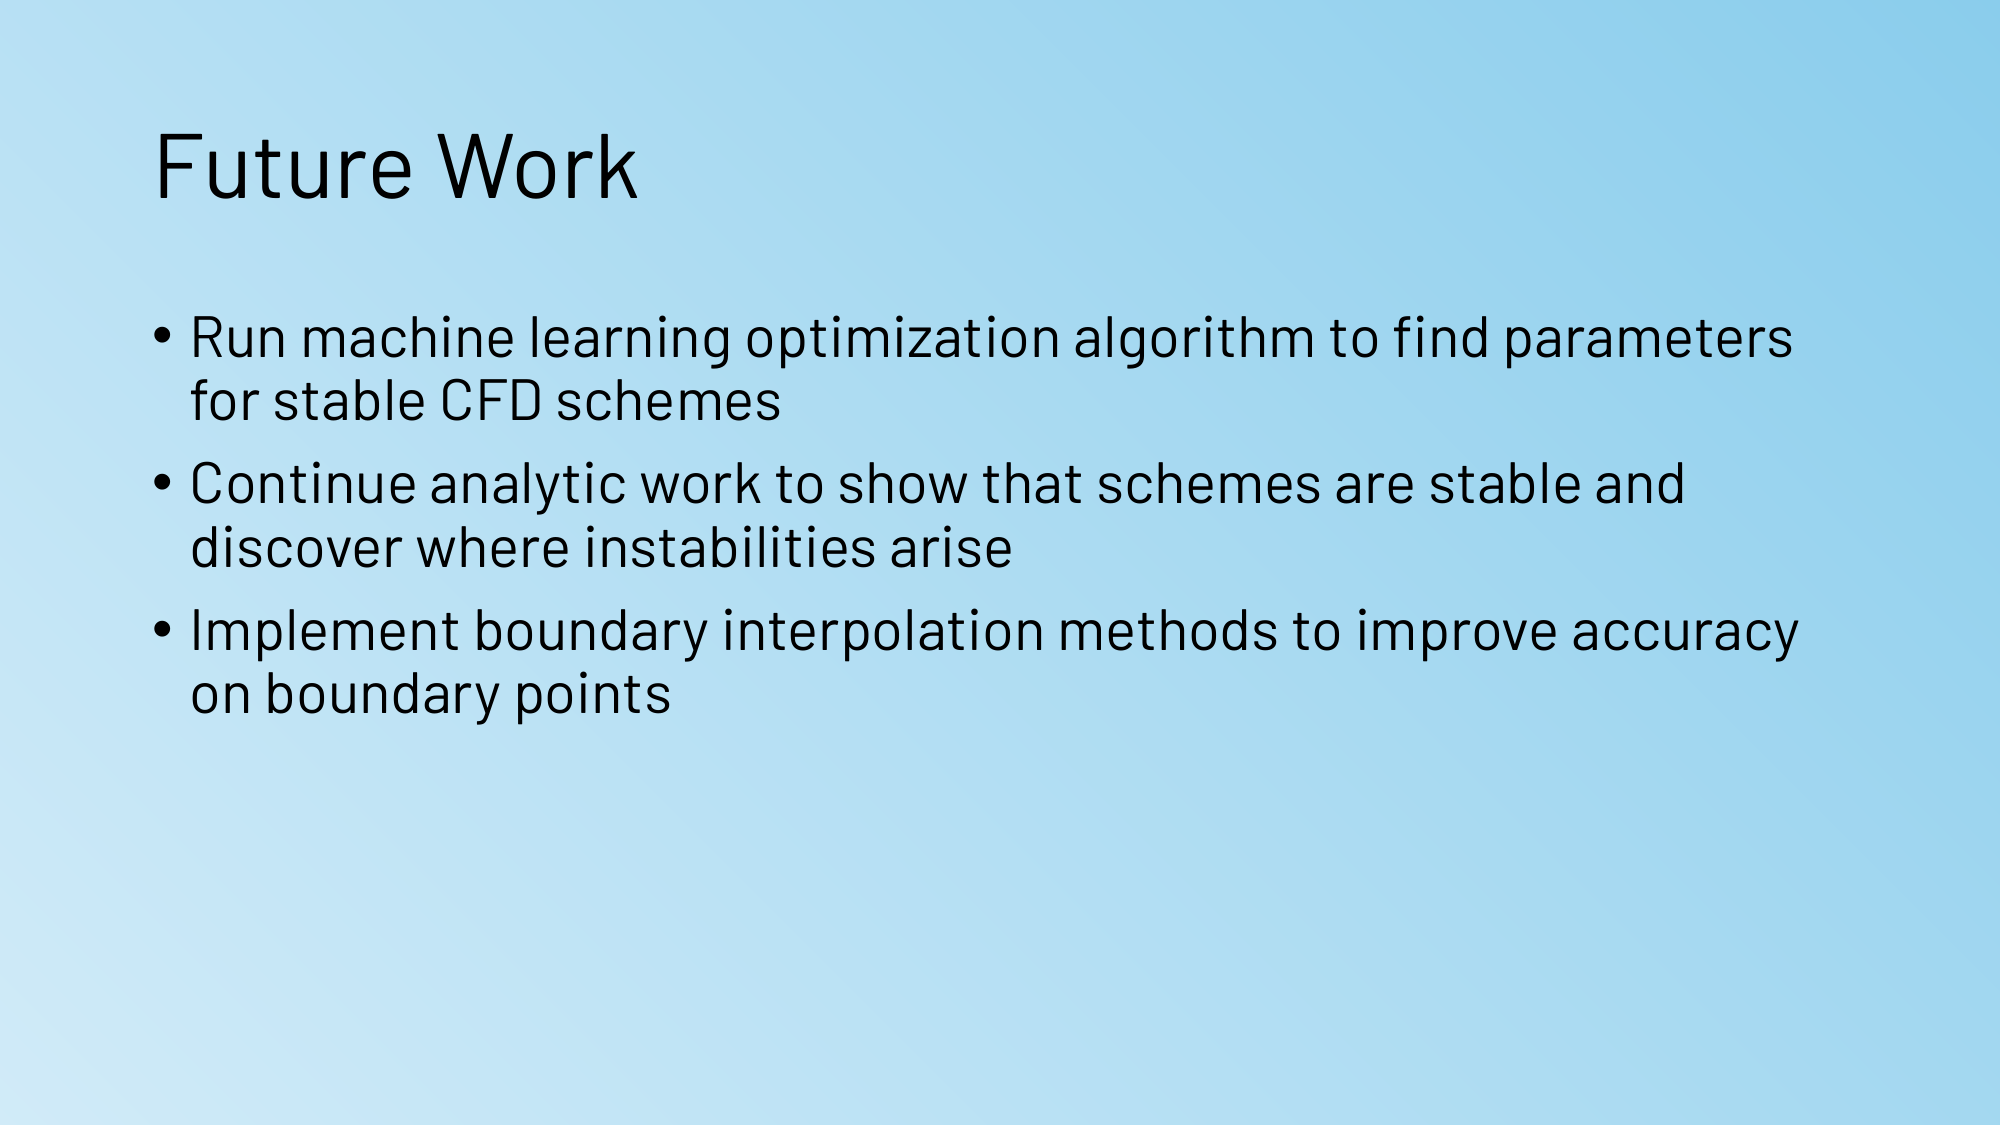

# Future Work
Run machine learning optimization algorithm to find parameters for stable CFD schemes
Continue analytic work to show that schemes are stable and discover where instabilities arise
Implement boundary interpolation methods to improve accuracy on boundary points